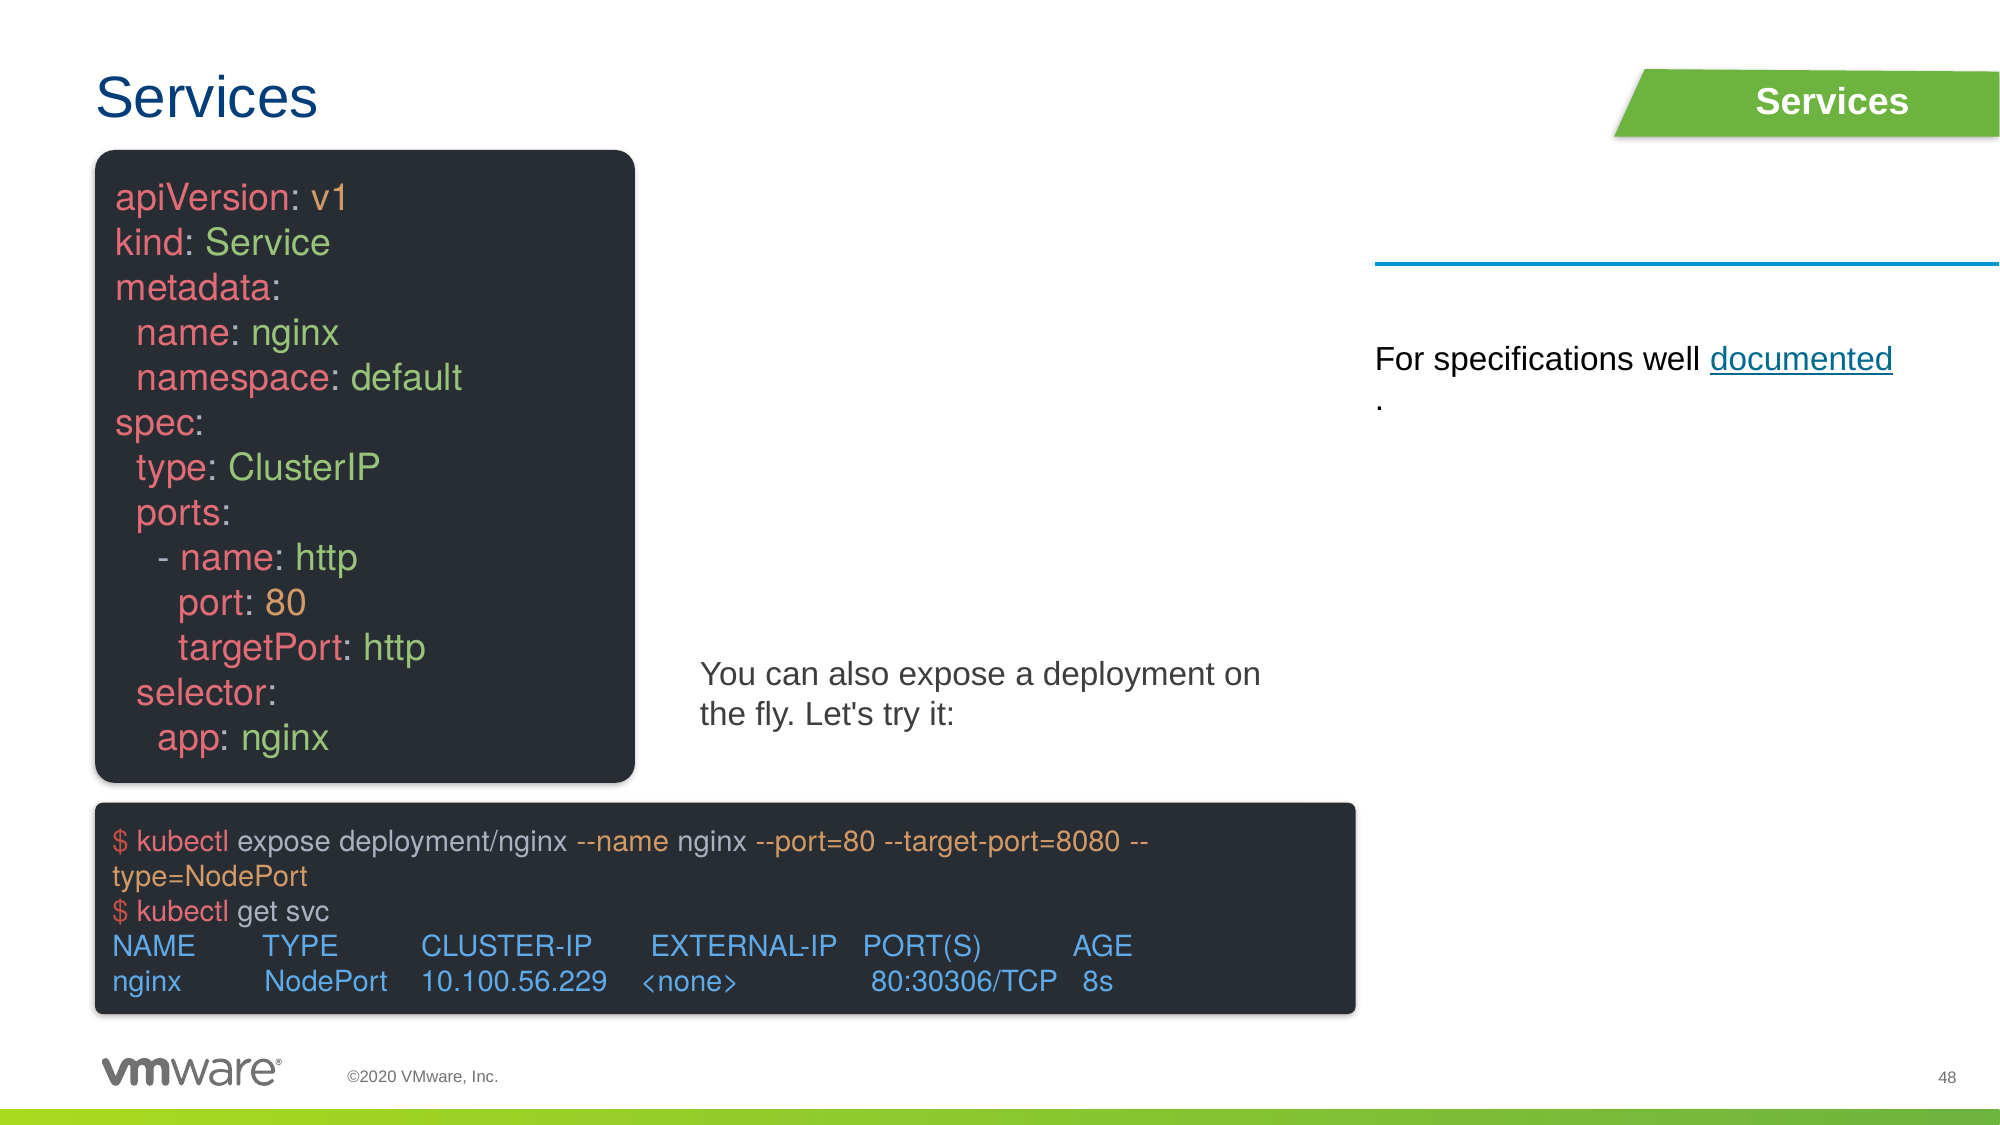

# Services
Services
apiVersion: v1
kind: Service
metadata:
  name: nginx
  namespace: default
spec:
  type: ClusterIP
  ports:
    - name: http
      port: 80
      targetPort: http
  selector:
    app: nginx
For specifications well documented.
You can also expose a deployment on the fly. Let's try it:
$ kubectl expose deployment/nginx --name nginx --port=80 --target-port=8080 --type=NodePort
$ kubectl get svc
NAME        TYPE          CLUSTER-IP       EXTERNAL-IP   PORT(S)           AGE
nginx          NodePort    10.100.56.229    <none>                80:30306/TCP   8s